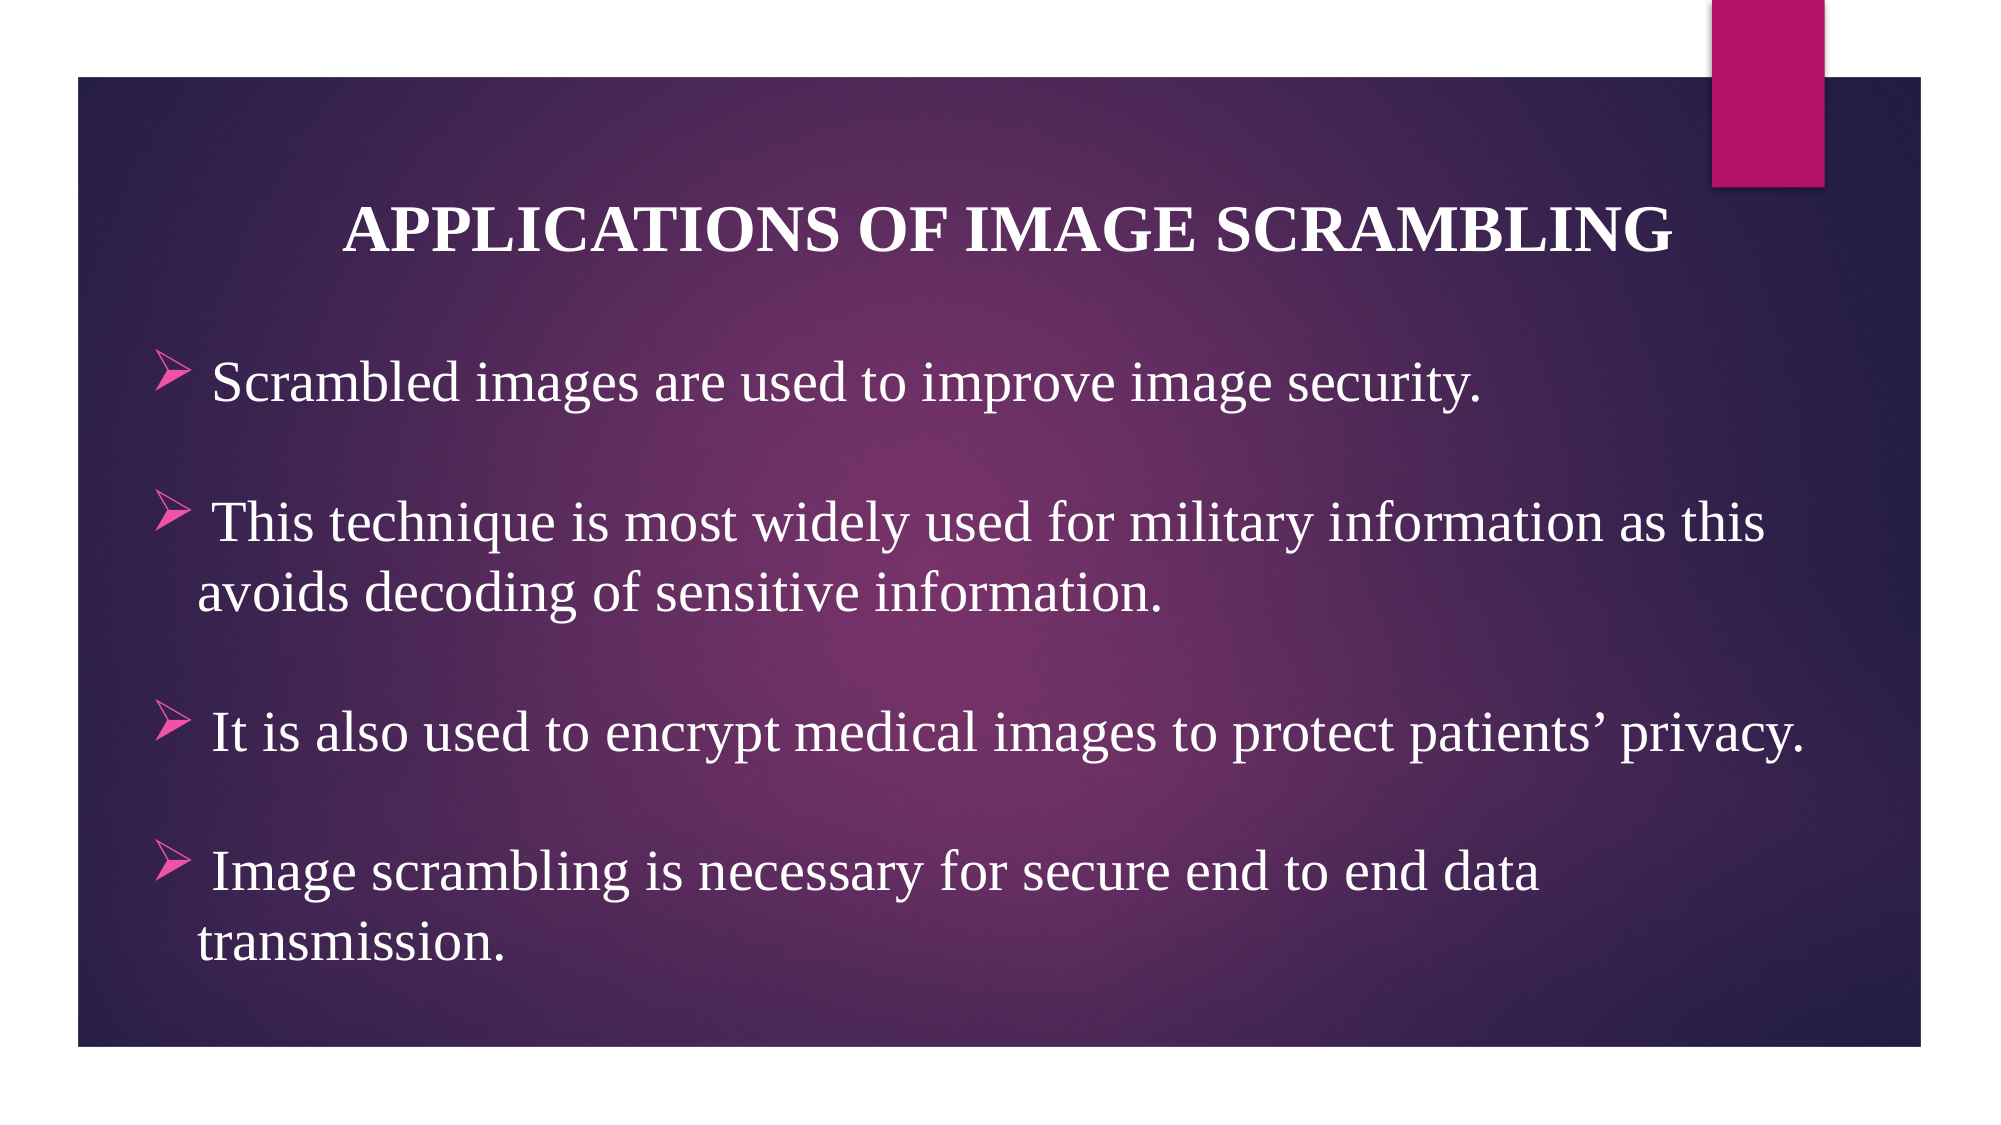

APPLICATIONS OF IMAGE SCRAMBLING
 Scrambled images are used to improve image security.

 This technique is most widely used for military information as this avoids decoding of sensitive information.

 It is also used to encrypt medical images to protect patients’ privacy.

 Image scrambling is necessary for secure end to end data transmission.